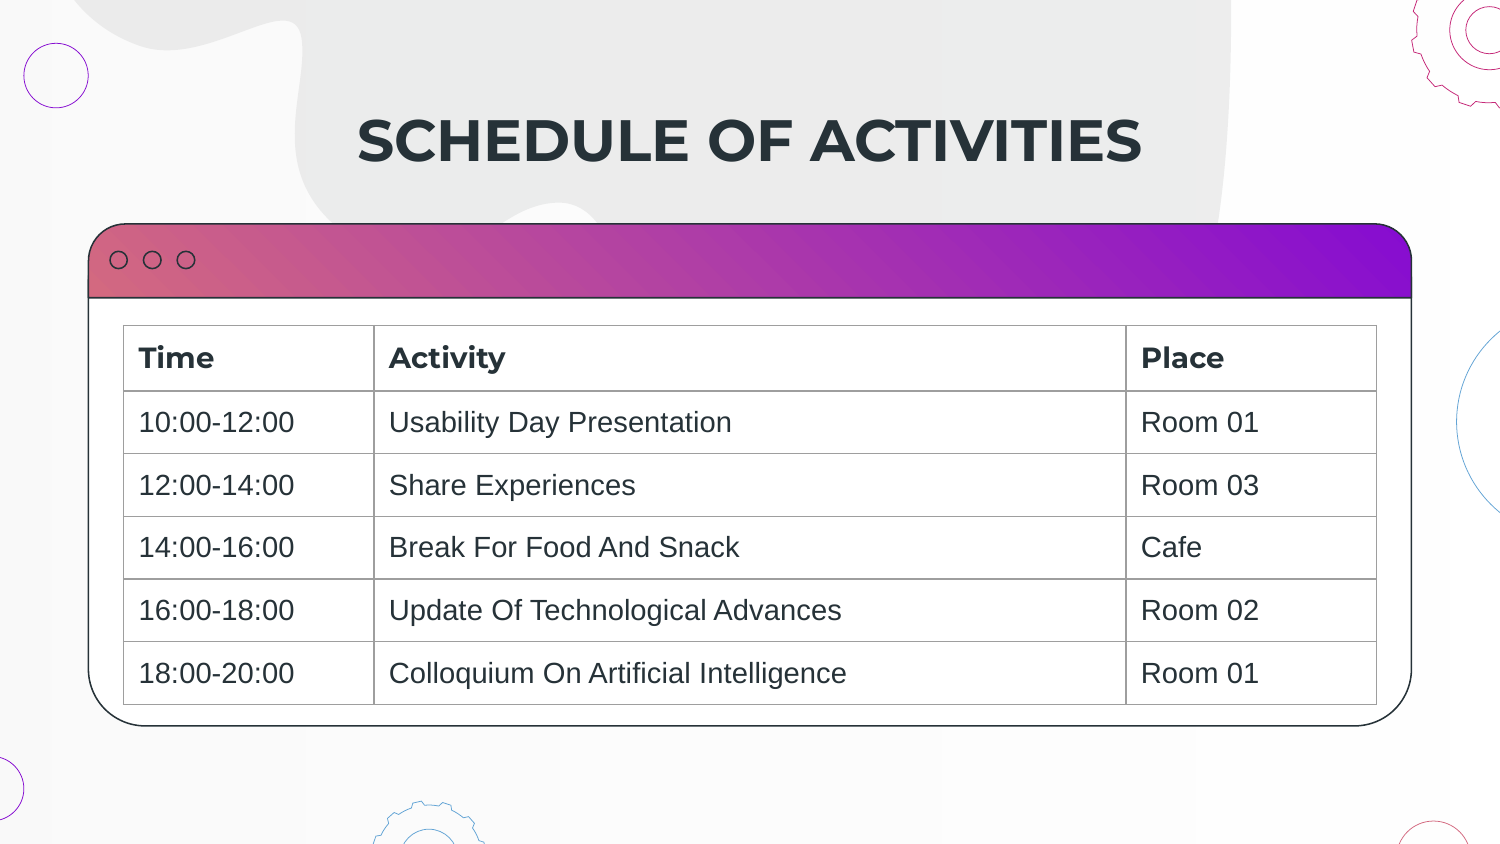

# SCHEDULE OF ACTIVITIES

| Time | Activity |  |  | Place |
| --- | --- | --- | --- | --- |
| 10:00-12:00 | Usability Day Presentation |  |  | Room 01 |
| 12:00-14:00 | Share Experiences |  |  | Room 03 |
| 14:00-16:00 | Break For Food And Snack |  |  | Cafe |
| 16:00-18:00 | Update Of Technological Advances |  |  | Room 02 |
| 18:00-20:00 | Colloquium On Artificial Intelligence |  |  | Room 01 |